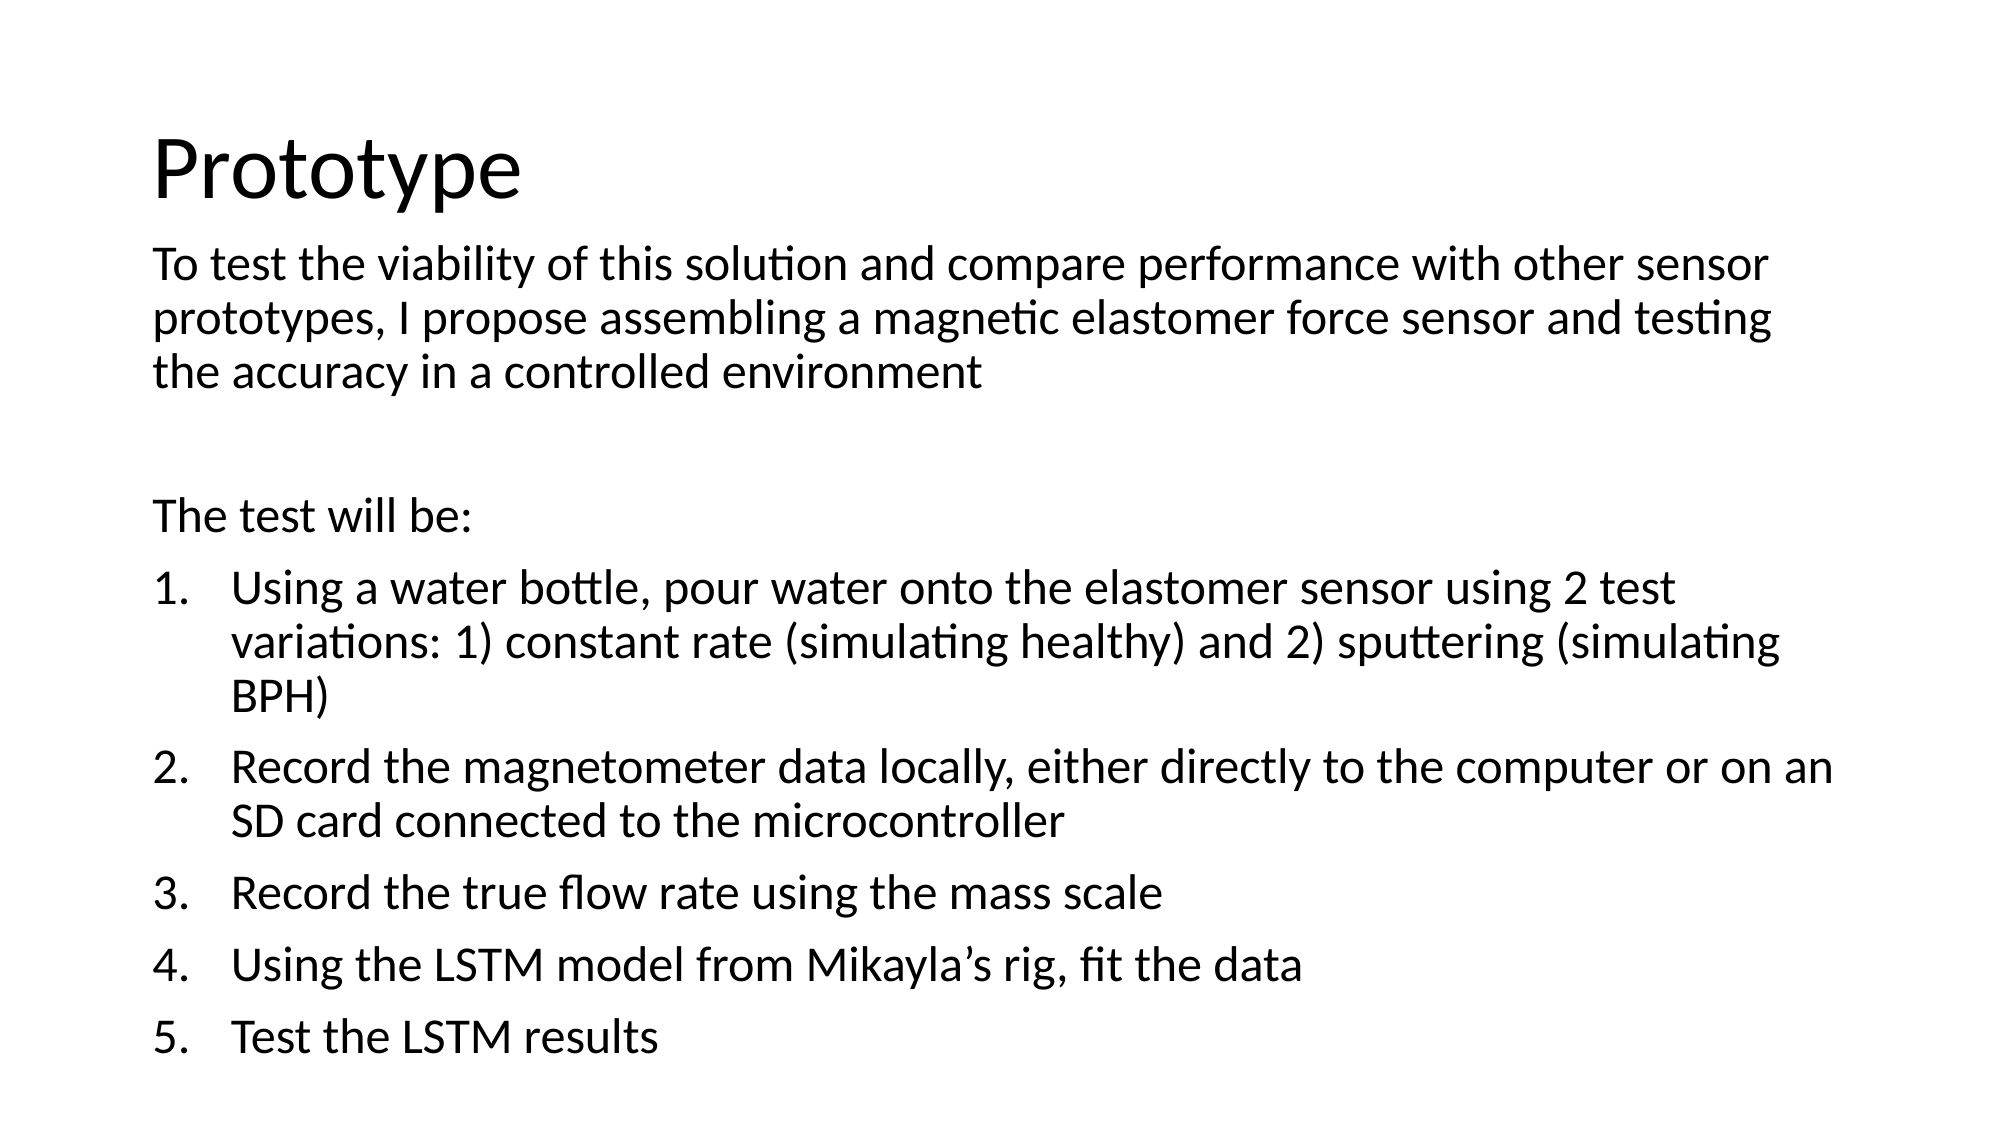

# Prototype
To test the viability of this solution and compare performance with other sensor prototypes, I propose assembling a magnetic elastomer force sensor and testing the accuracy in a controlled environment

The test will be:
Using a water bottle, pour water onto the elastomer sensor using 2 test variations: 1) constant rate (simulating healthy) and 2) sputtering (simulating BPH)
Record the magnetometer data locally, either directly to the computer or on an SD card connected to the microcontroller
Record the true flow rate using the mass scale
Using the LSTM model from Mikayla’s rig, fit the data
Test the LSTM results